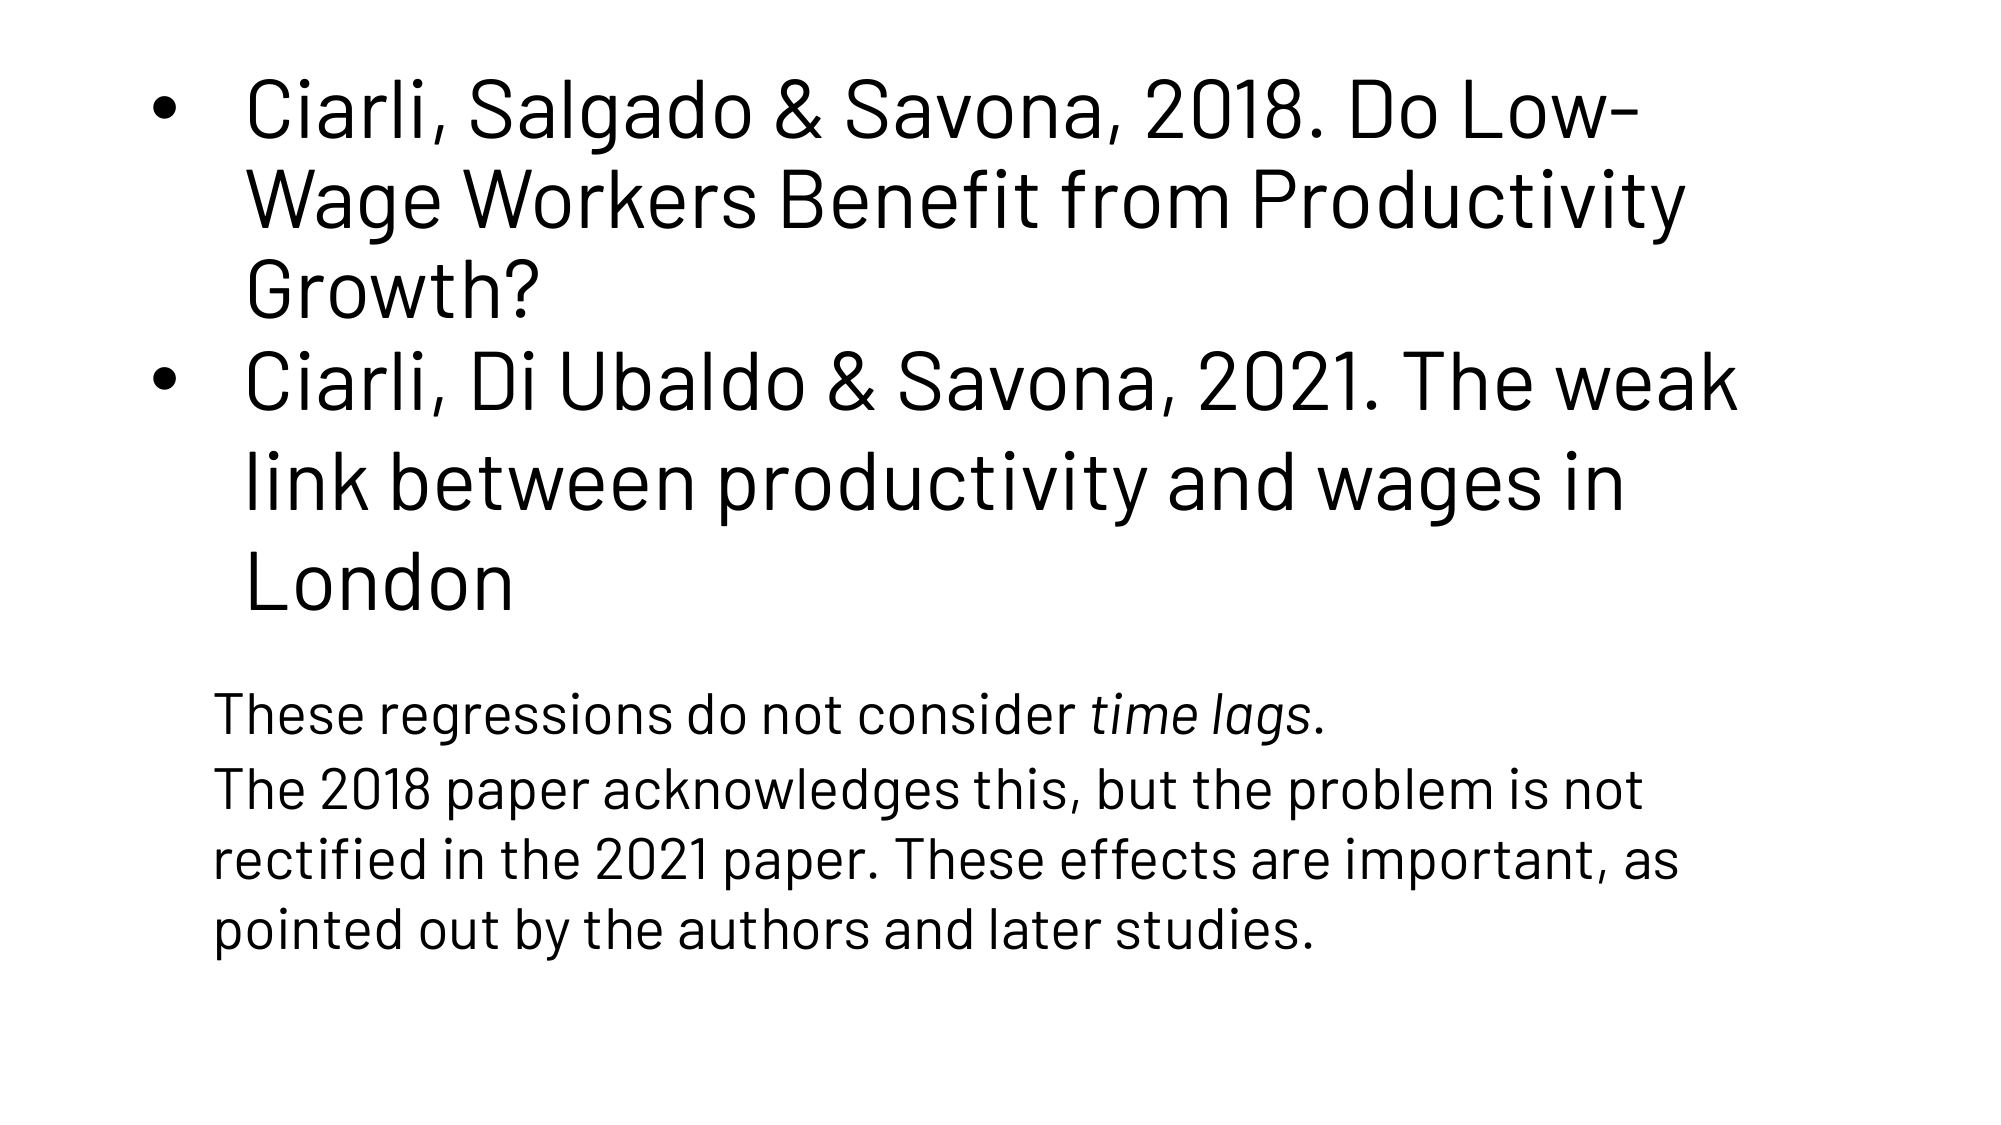

# Ciarli, Salgado & Savona, 2018. Do Low-Wage Workers Benefit from Productivity Growth?
Ciarli, Di Ubaldo & Savona, 2021. The weak link between productivity and wages in London
These regressions do not consider time lags.
The 2018 paper acknowledges this, but the problem is not rectified in the 2021 paper. These effects are important, as pointed out by the authors and later studies.